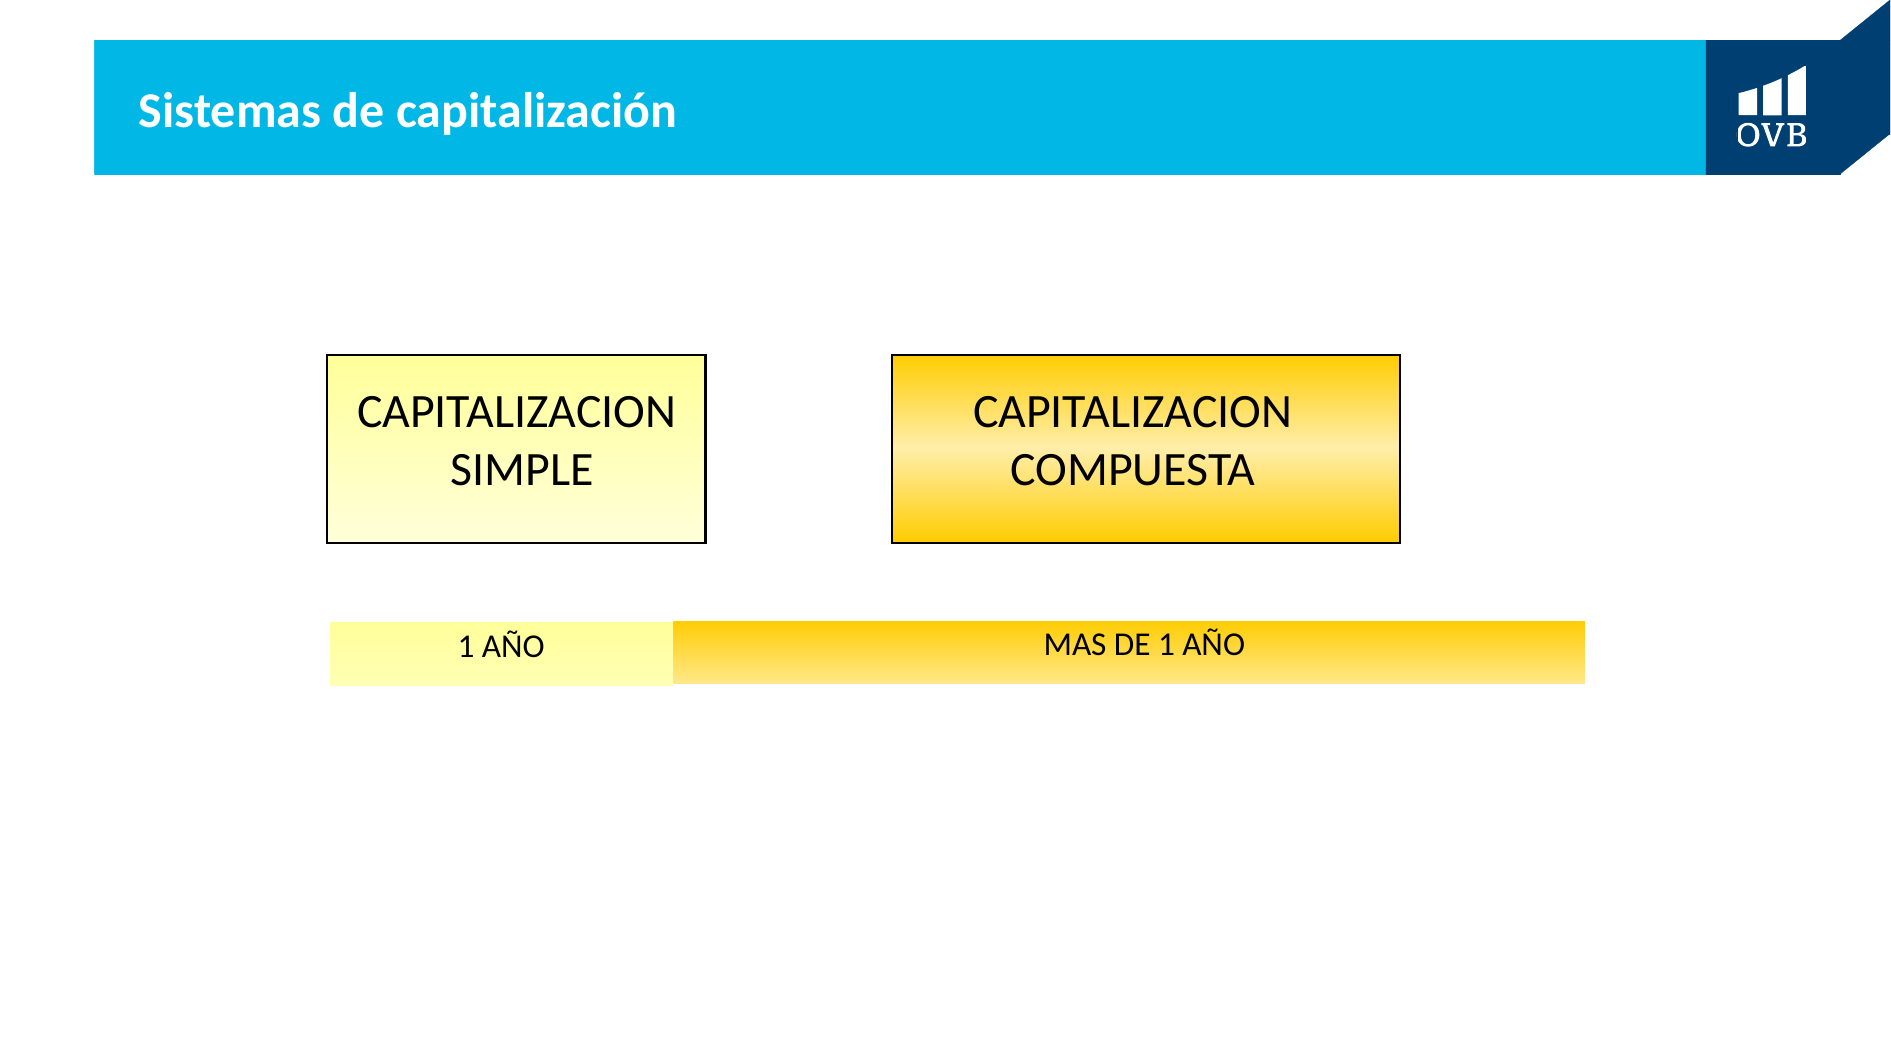

# Sistemas de capitalización

CAPITALIZACION
SIMPLE

CAPITALIZACION
COMPUESTA
MAS DE 1 AÑO

1 AÑO